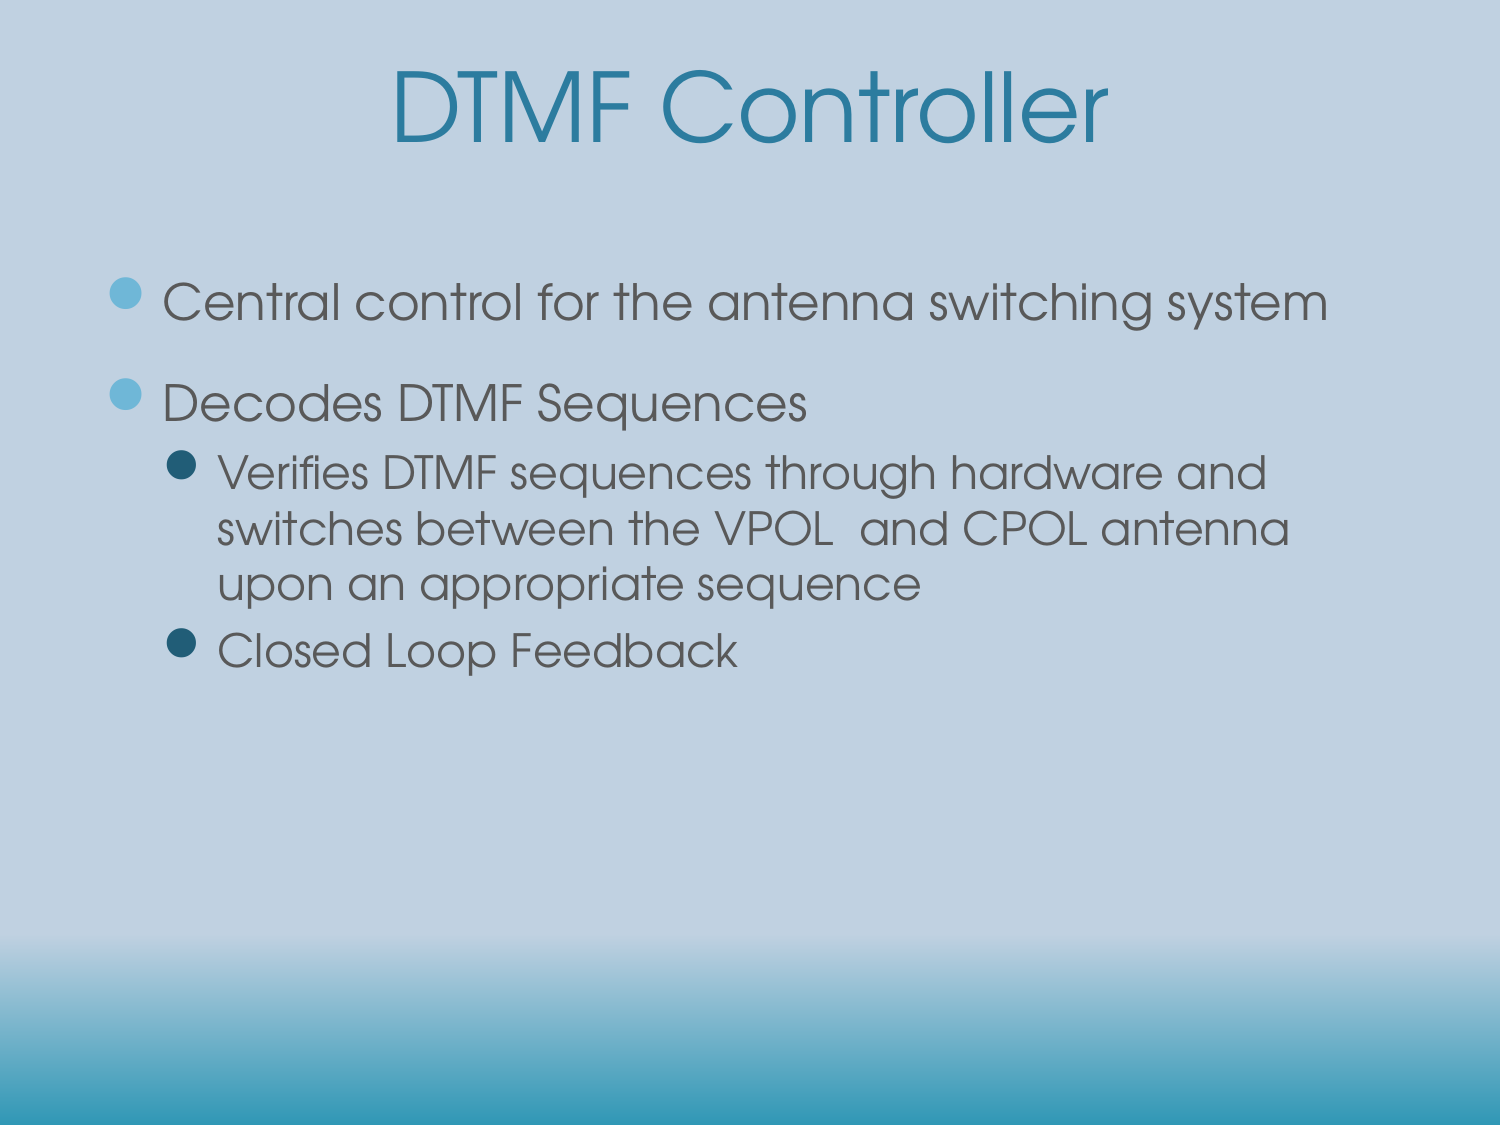

# DTMF Controller
Central control for the antenna switching system
Decodes DTMF Sequences
Verifies DTMF sequences through hardware and switches between the VPOL  and CPOL antenna upon an appropriate sequence
Closed Loop Feedback